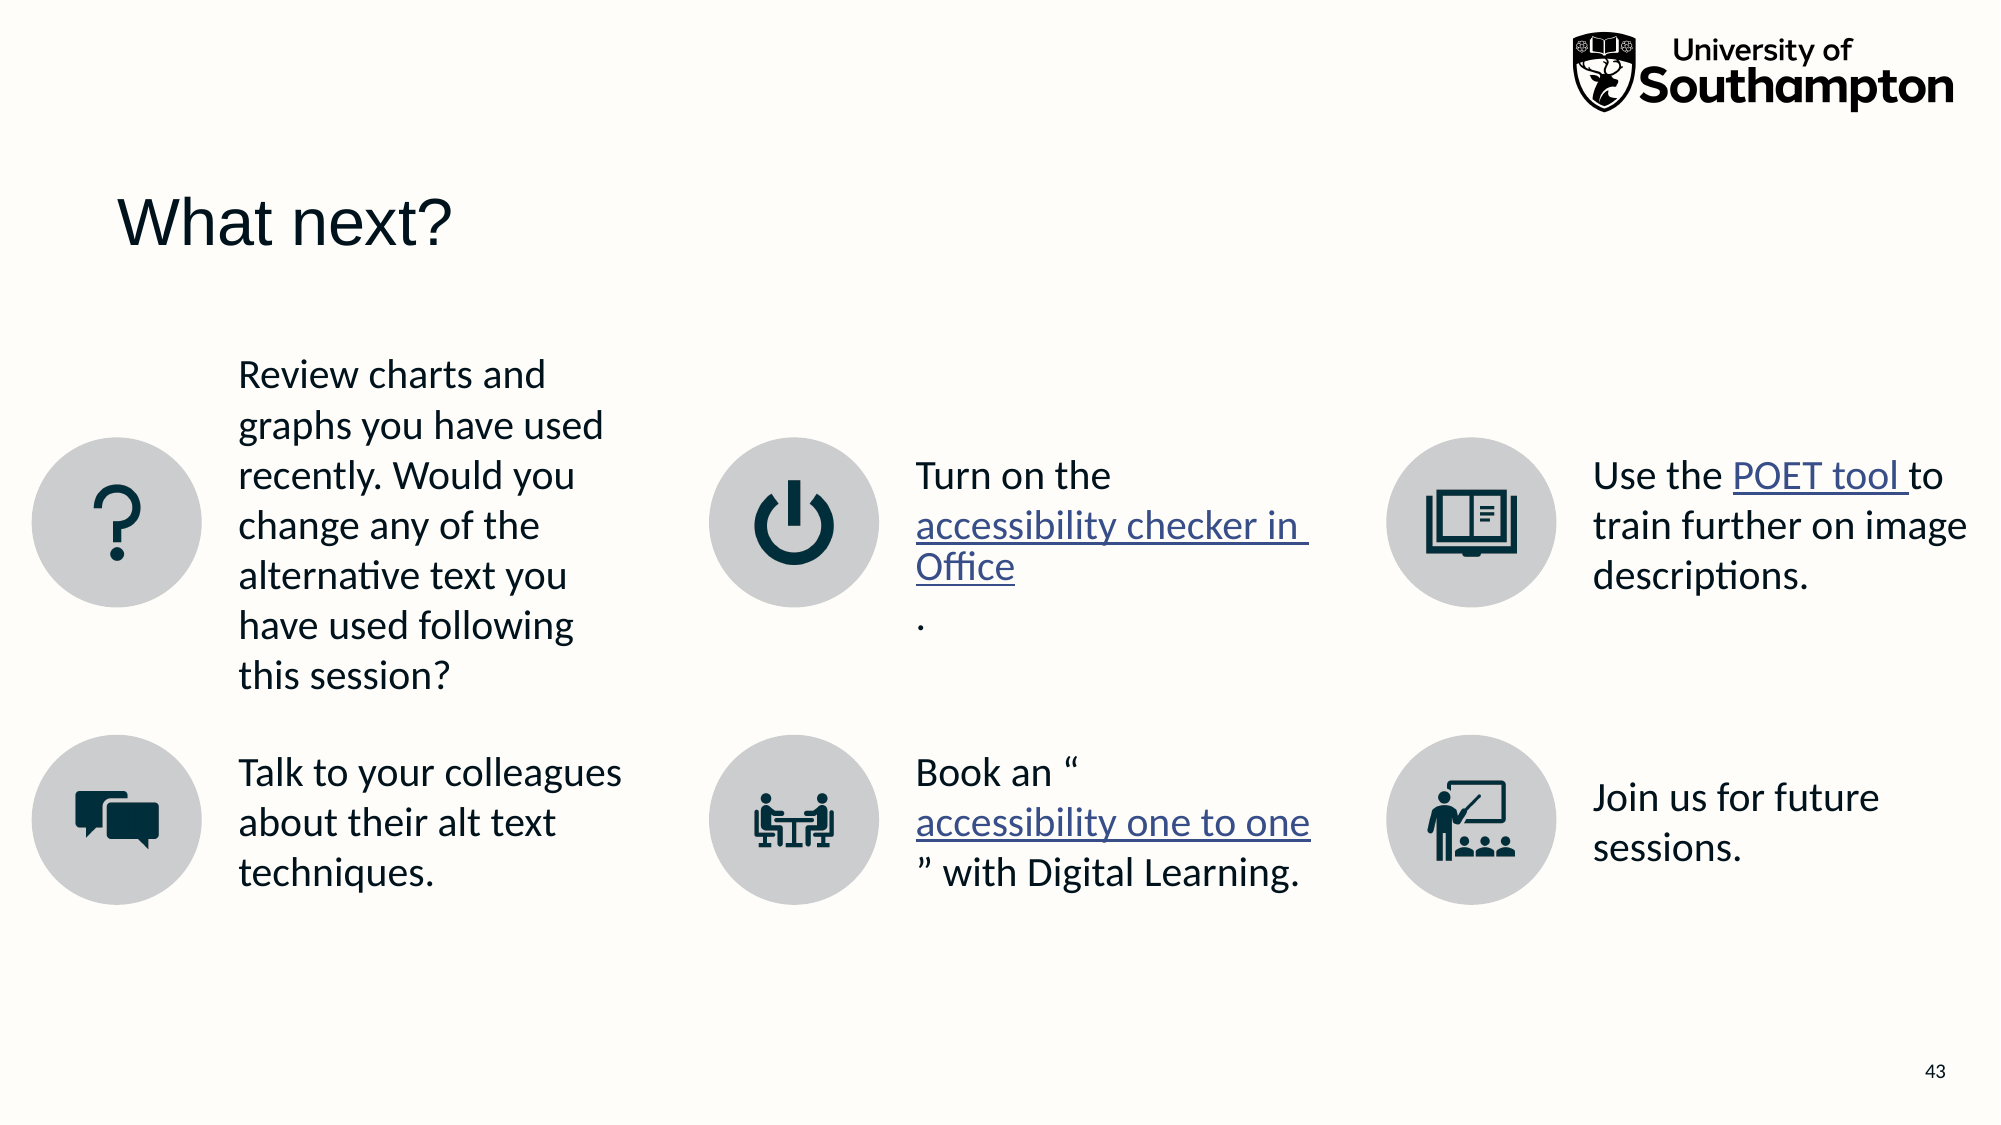

# What next?
Review charts and graphs you have used recently. Would you change any of the alternative text you have used following this session?
Turn on the accessibility checker in Office.
Use the POET tool to train further on image descriptions.
Talk to your colleagues about their alt text techniques.
Book an “accessibility one to one” with Digital Learning.
Join us for future sessions.